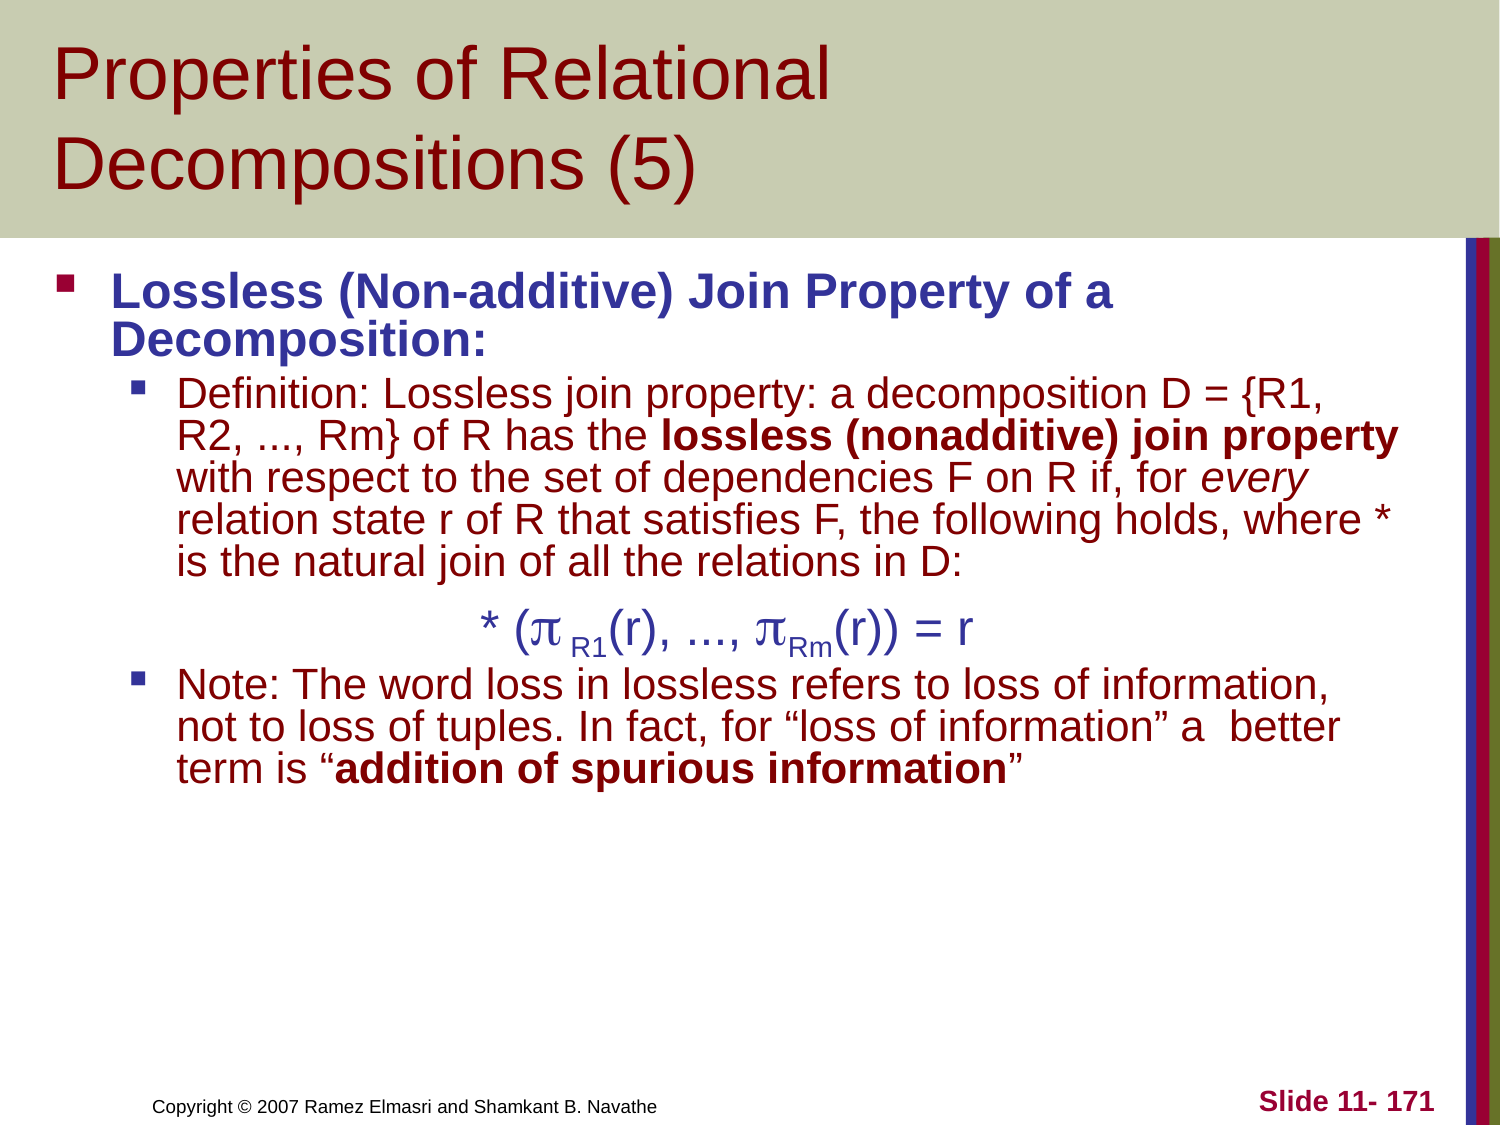

# Properties of Relational Decompositions (5)
Lossless (Non-additive) Join Property of a Decomposition:
Definition: Lossless join property: a decomposition D = {R1, R2, ..., Rm} of R has the lossless (nonadditive) join property with respect to the set of dependencies F on R if, for every relation state r of R that satisfies F, the following holds, where * is the natural join of all the relations in D:
* (π R1(r), ..., πRm(r)) = r
Note: The word loss in lossless refers to loss of information, not to loss of tuples. In fact, for “loss of information” a  better term is “addition of spurious information”
Slide 11- 171